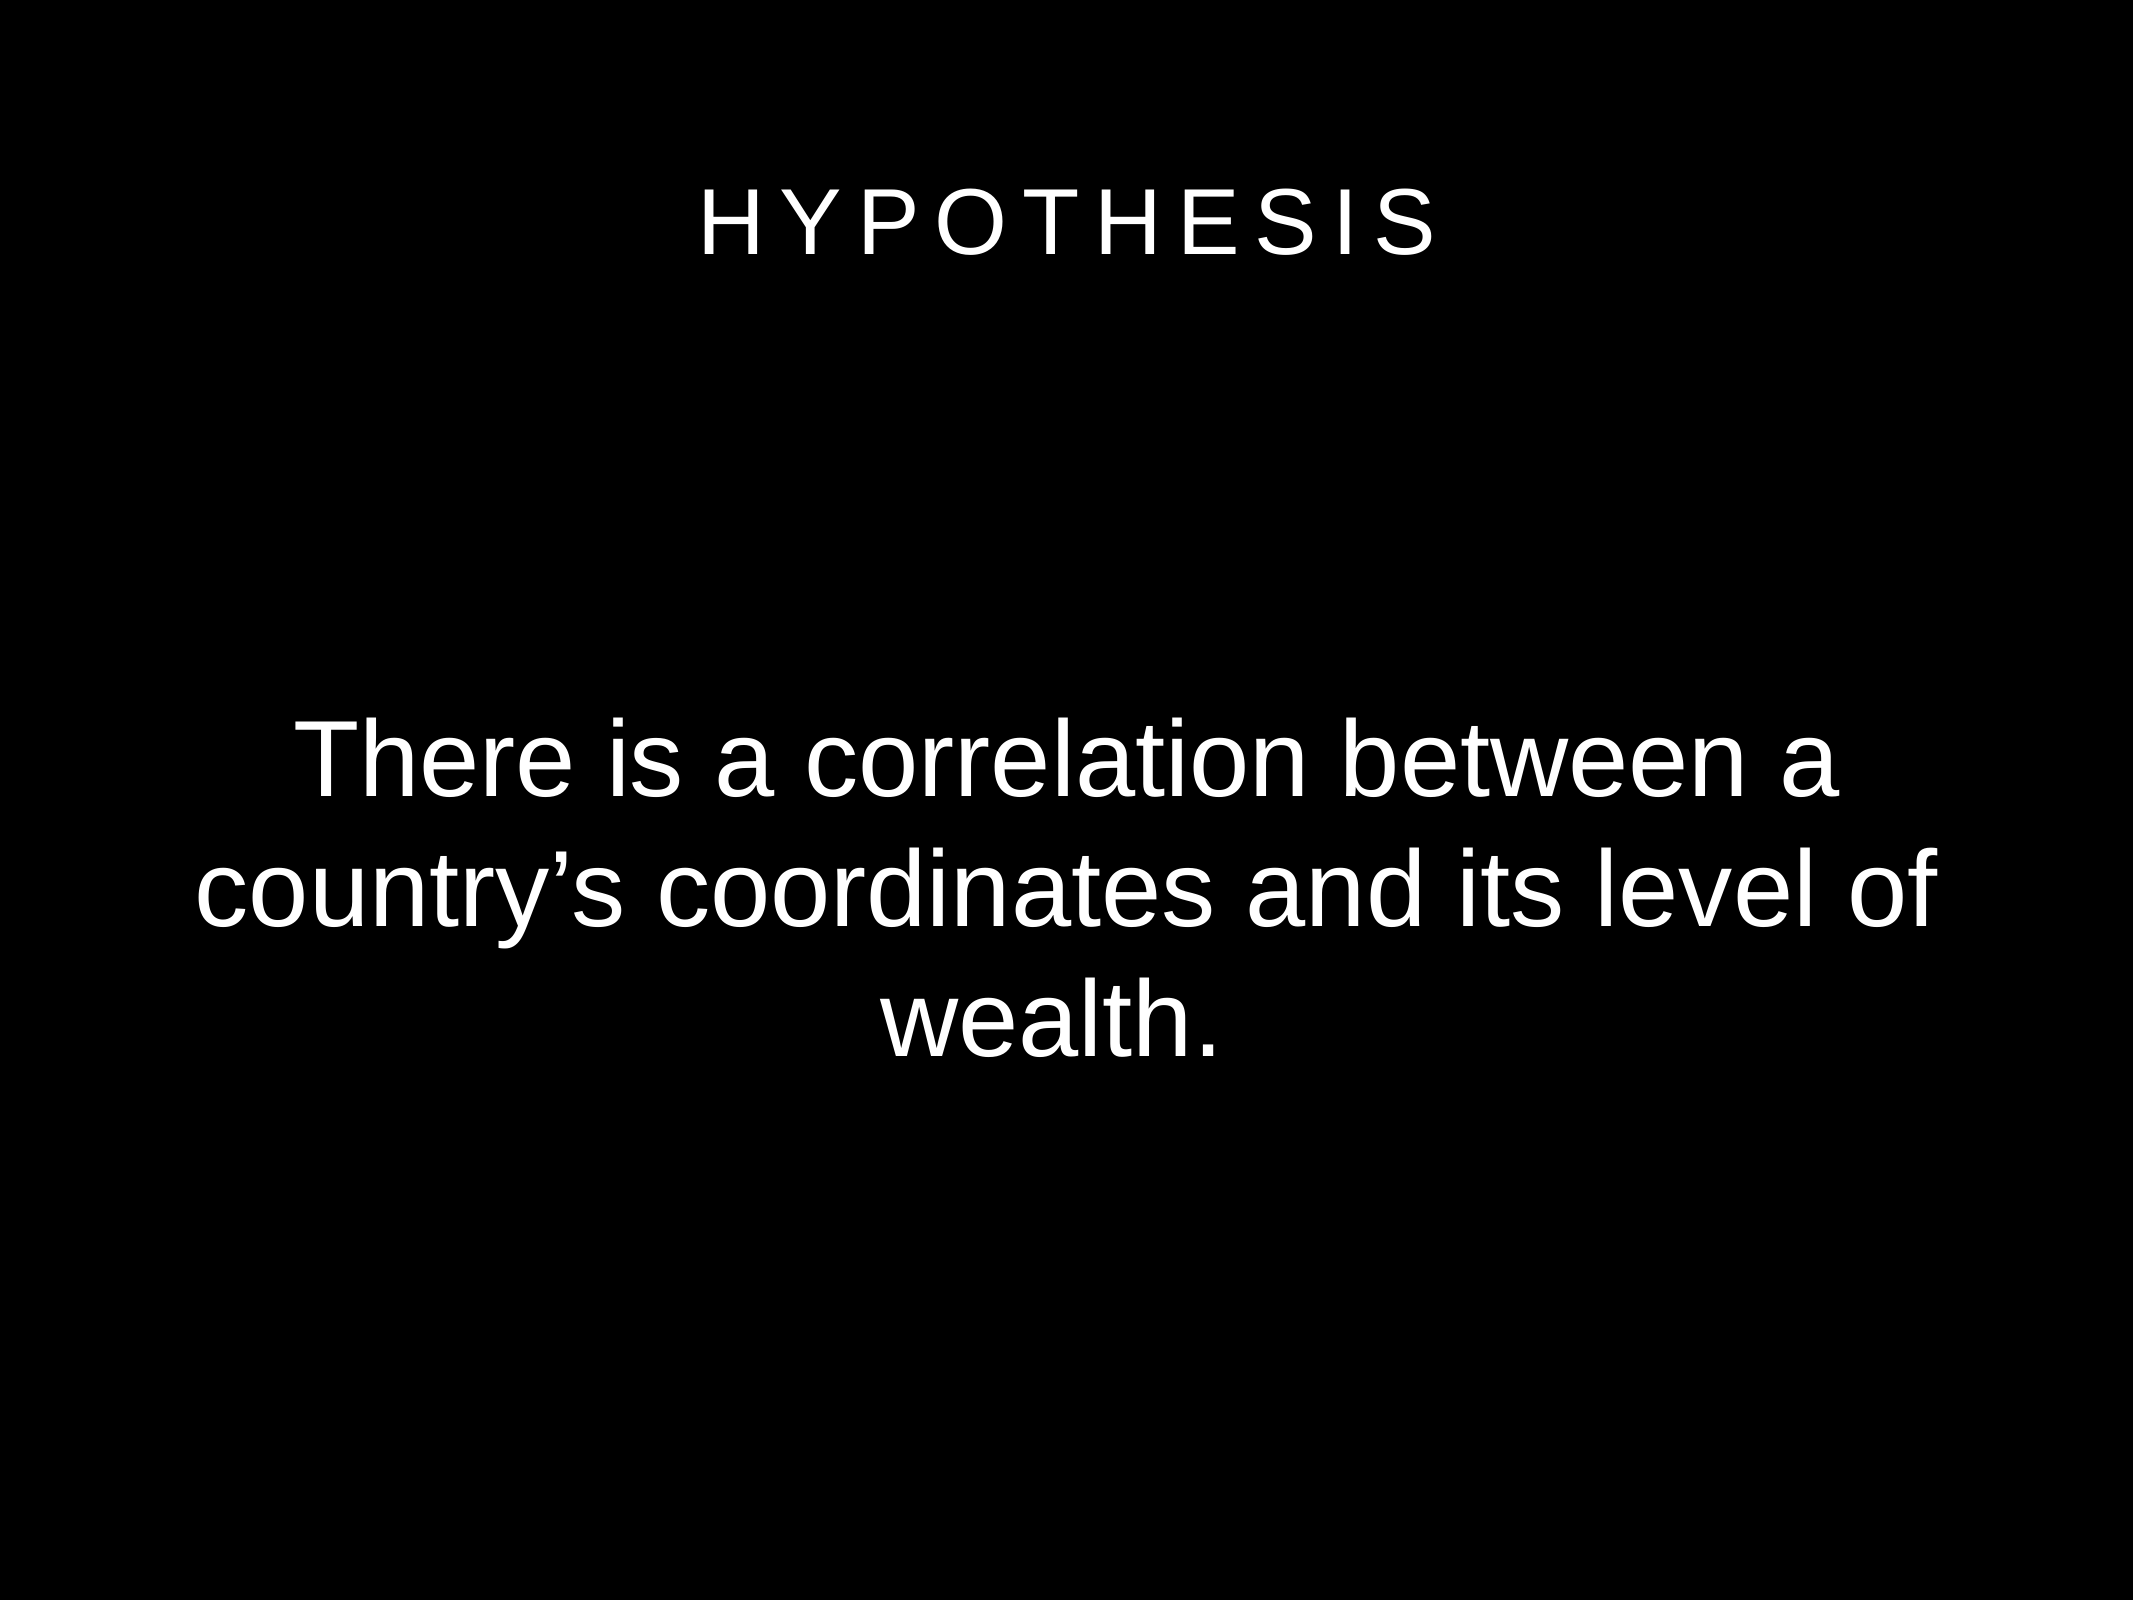

# HYPOTHESIS
There is a correlation between a country’s coordinates and its level of wealth.